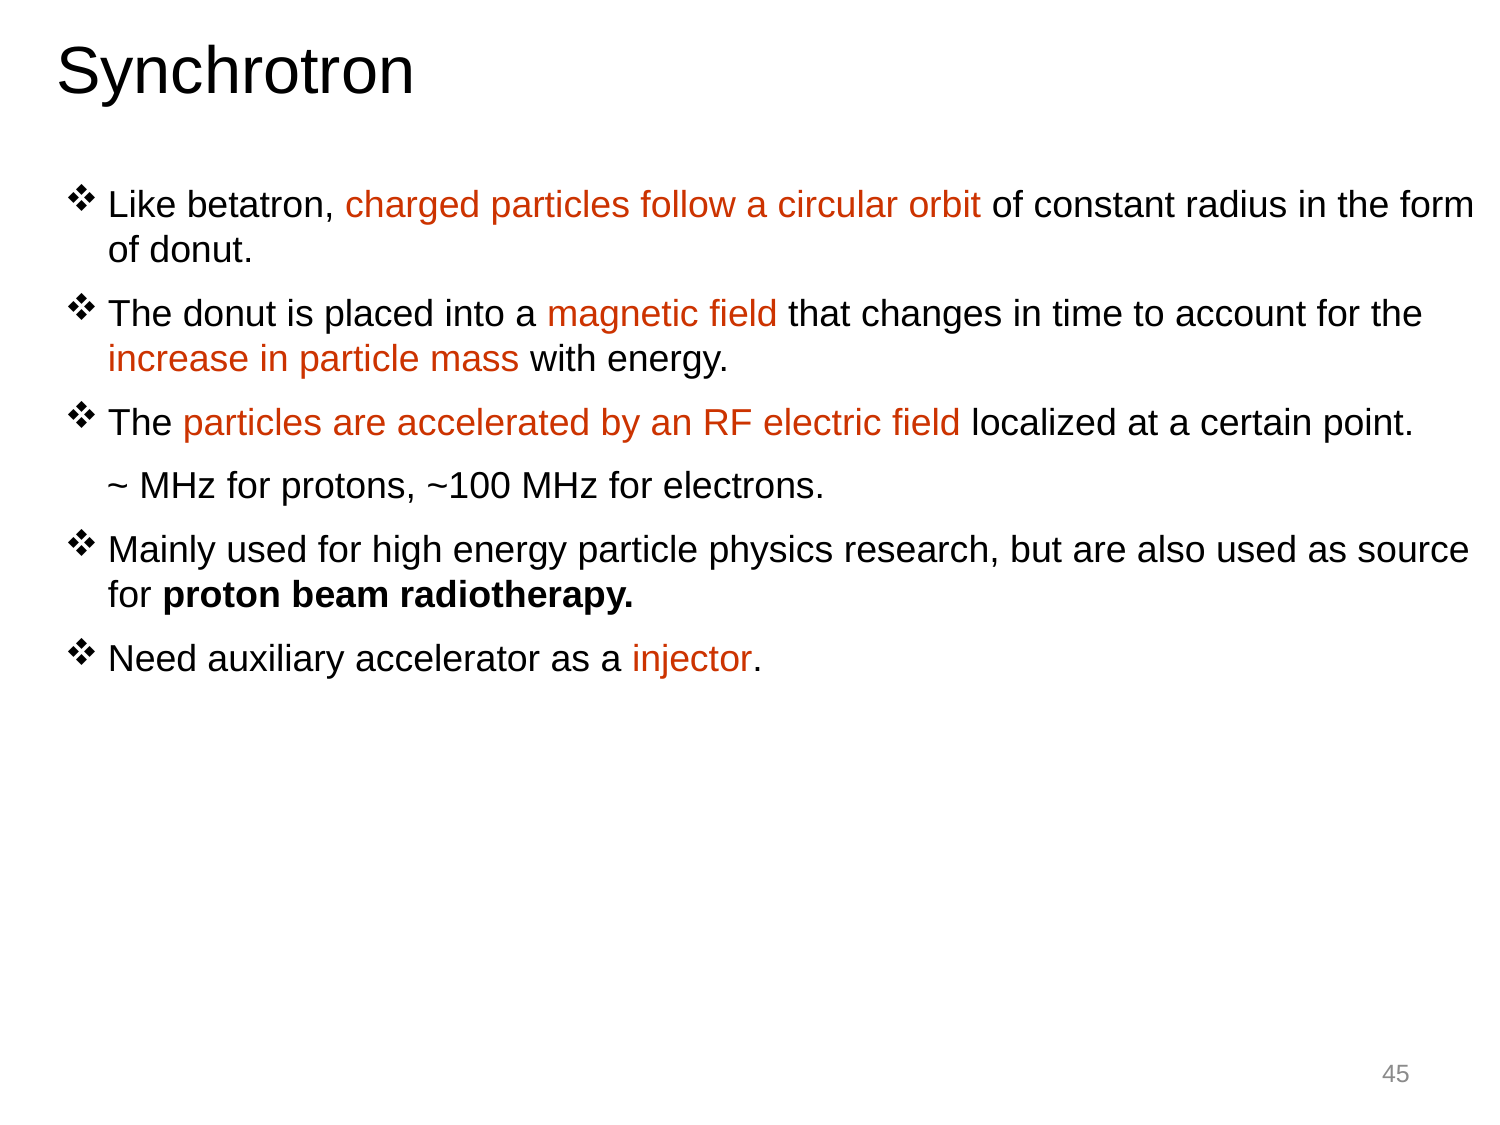

Synchrotron

Like betatron, charged particles follow a circular orbit of constant radius in the form of donut.
The donut is placed into a magnetic field that changes in time to account for the increase in particle mass with energy.
The particles are accelerated by an RF electric field localized at a certain point.
    ~ MHz for protons, ~100 MHz for electrons.
Mainly used for high energy particle physics research, but are also used as source for proton beam radiotherapy.
Need auxiliary accelerator as a injector.
45